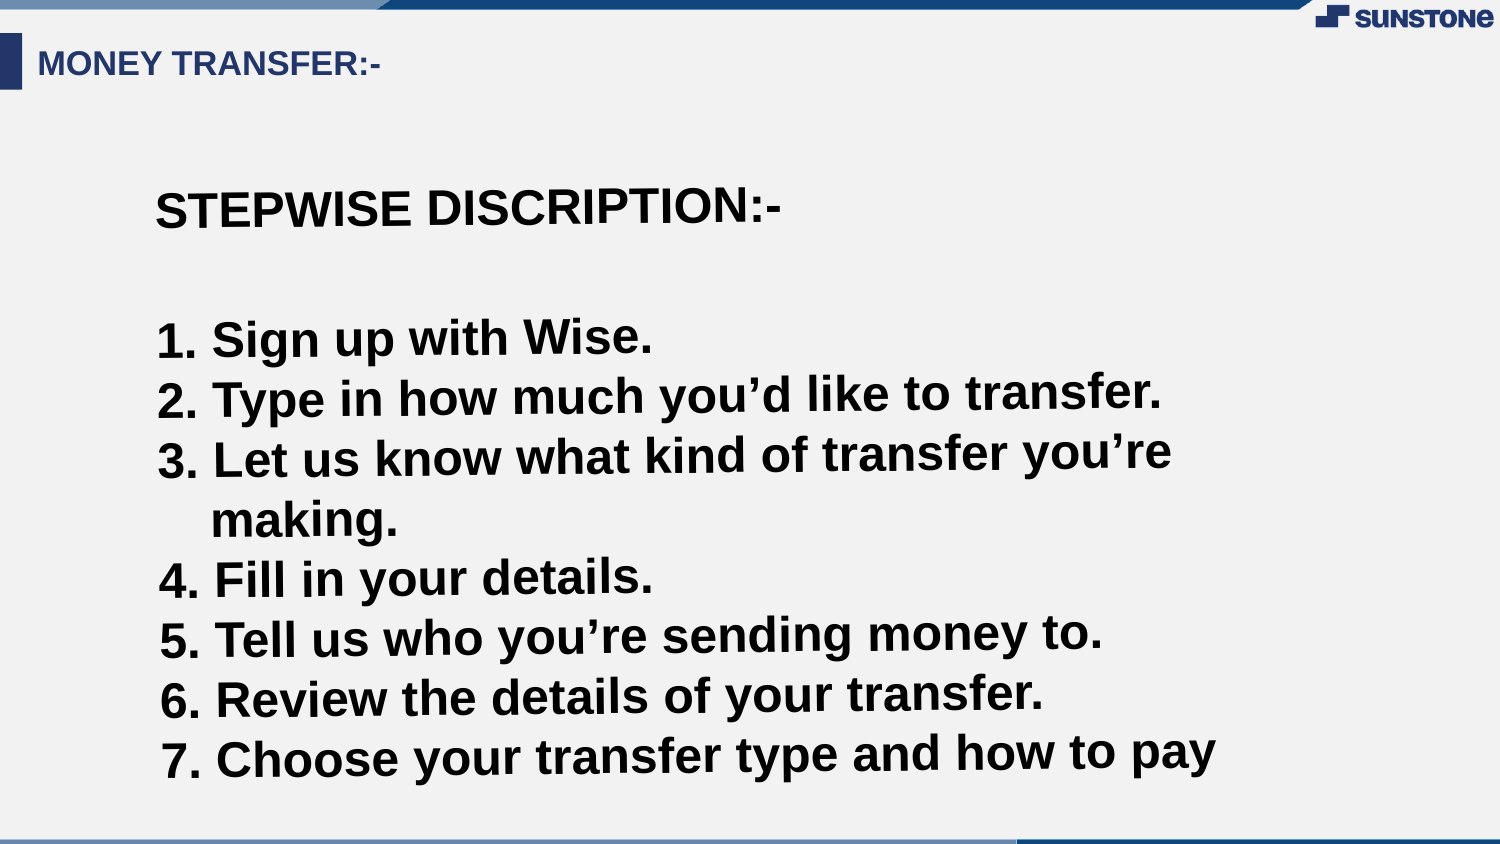

# MONEY TRANSFER:-

STEPWISE DISCRIPTION:-

1. Sign up with Wise.
2. Type in how much you’d like to transfer.
3. Let us know what kind of transfer you’re making.
4. Fill in your details.
5. Tell us who you’re sending money to.
6. Review the details of your transfer.
7. Choose your transfer type and how to pay